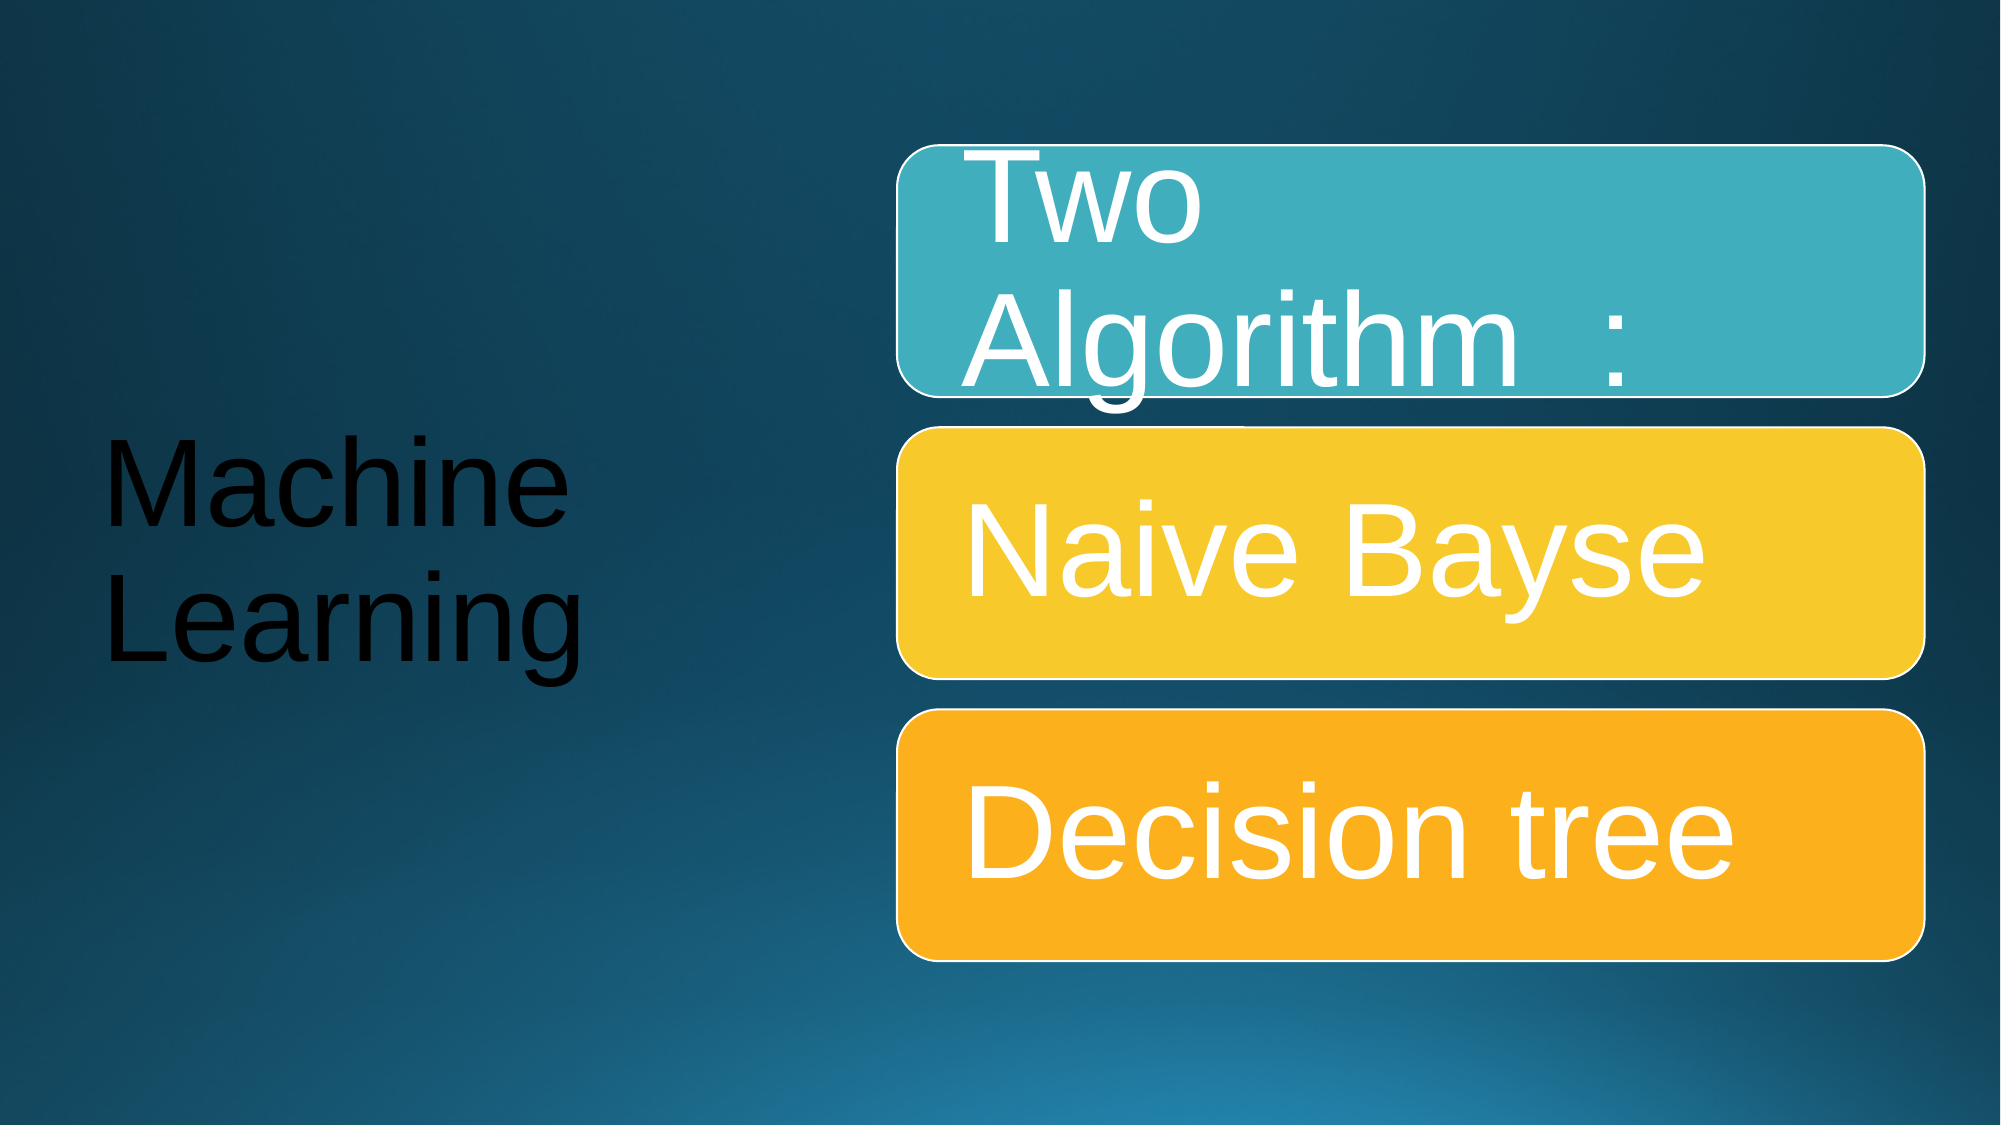

# Machine Learning
Two Algorithm  :
Naive Bayse
Decision tree